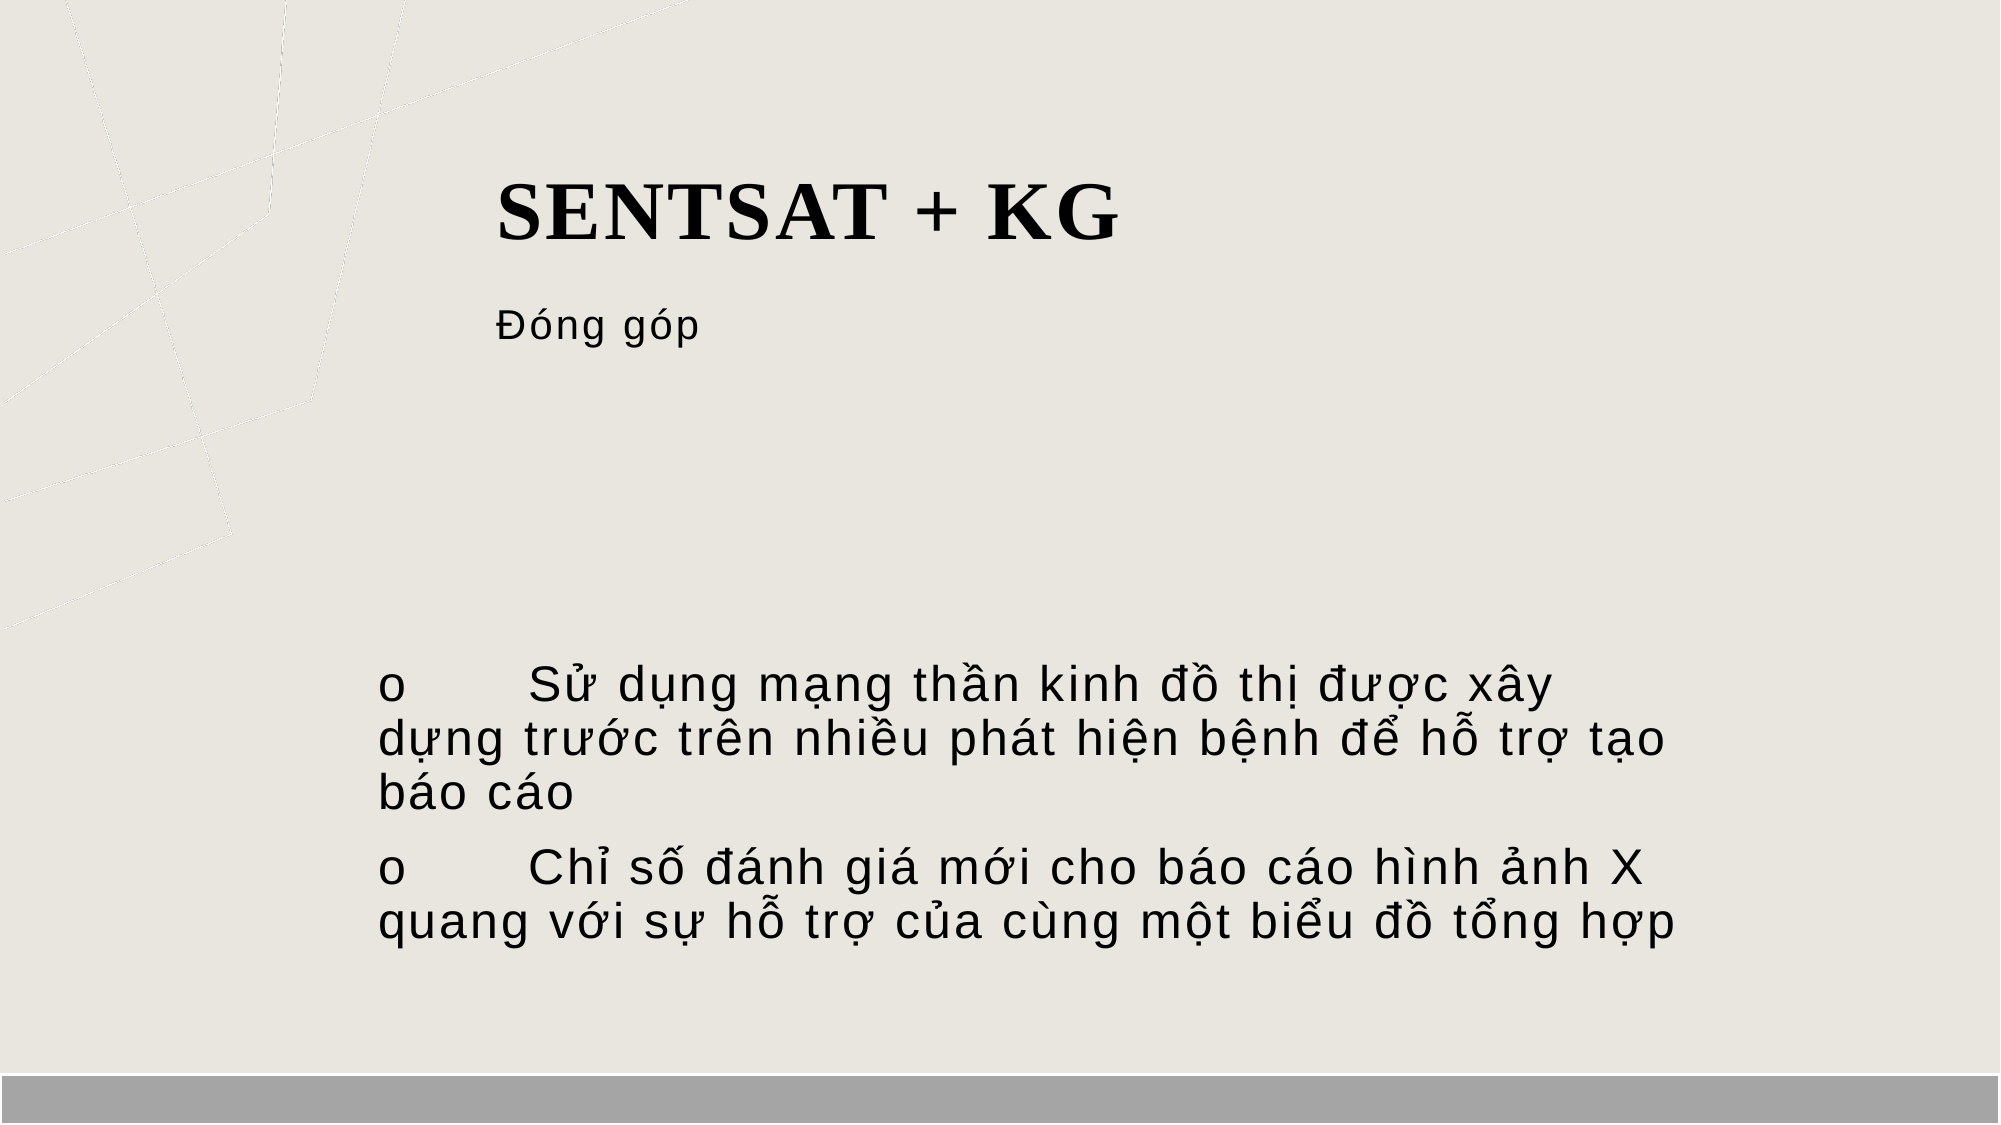

# Sentsat + kg
Đóng góp

o	Sử dụng mạng thần kinh đồ thị được xây dựng trước trên nhiều phát hiện bệnh để hỗ trợ tạo báo cáo
o	Chỉ số đánh giá mới cho báo cáo hình ảnh X quang với sự hỗ trợ của cùng một biểu đồ tổng hợp